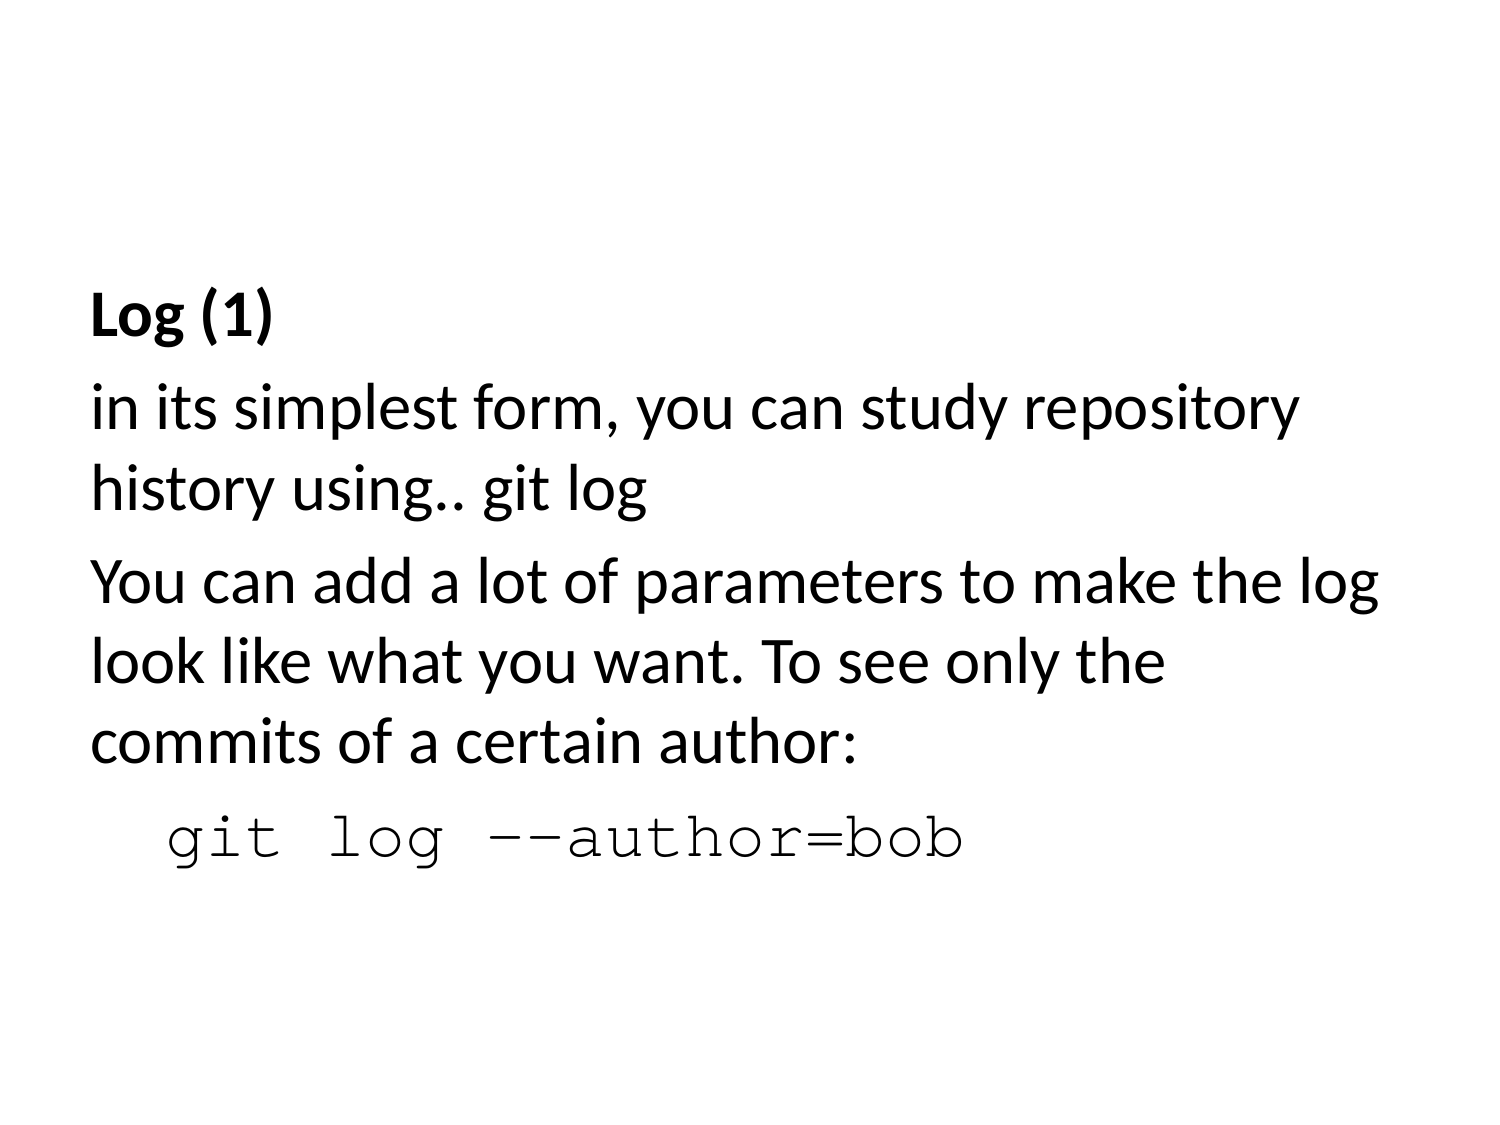

Log (1)
in its simplest form, you can study repository history using.. git log
You can add a lot of parameters to make the log look like what you want. To see only the commits of a certain author:
git log --author=bob